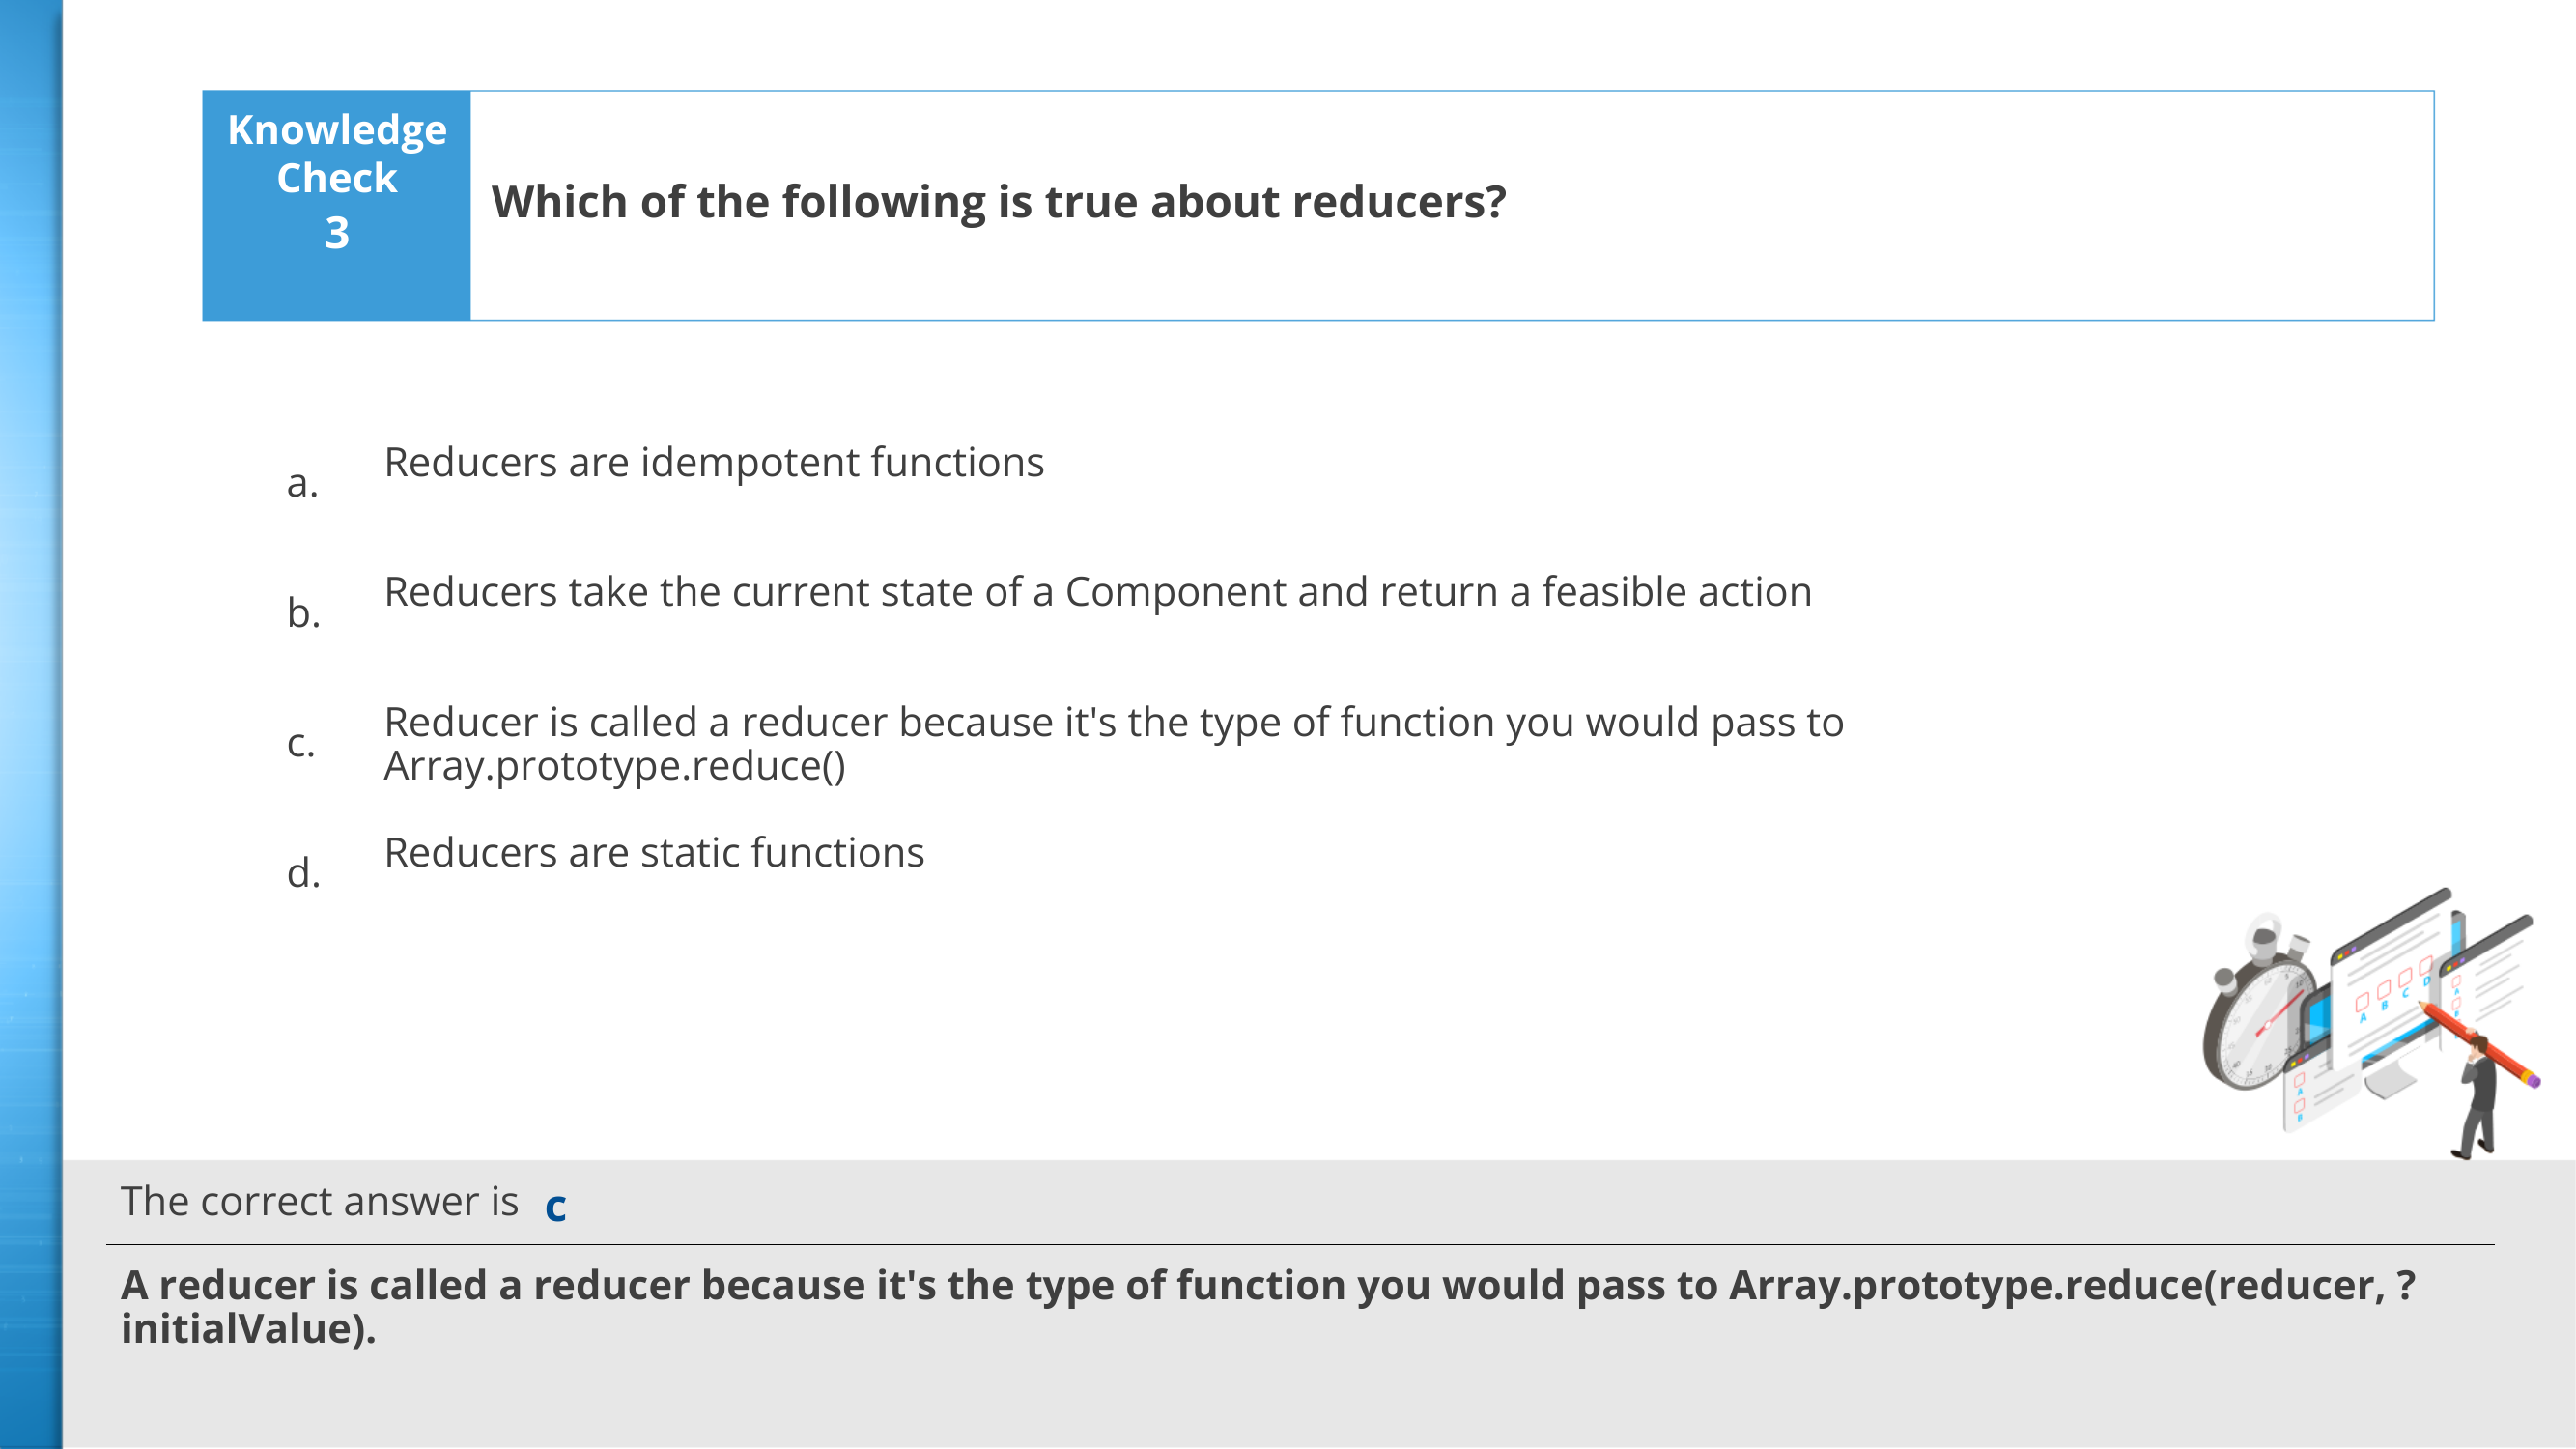

Which of the following is true about reducers?
3
Reducers are idempotent functions
Reducers take the current state of a Component and return a feasible action
Reducer is called a reducer because it's the type of function you would pass to Array.prototype.reduce()
Reducers are static functions
c
A reducer is called a reducer because it's the type of function you would pass to Array.prototype.reduce(reducer, ?initialValue).